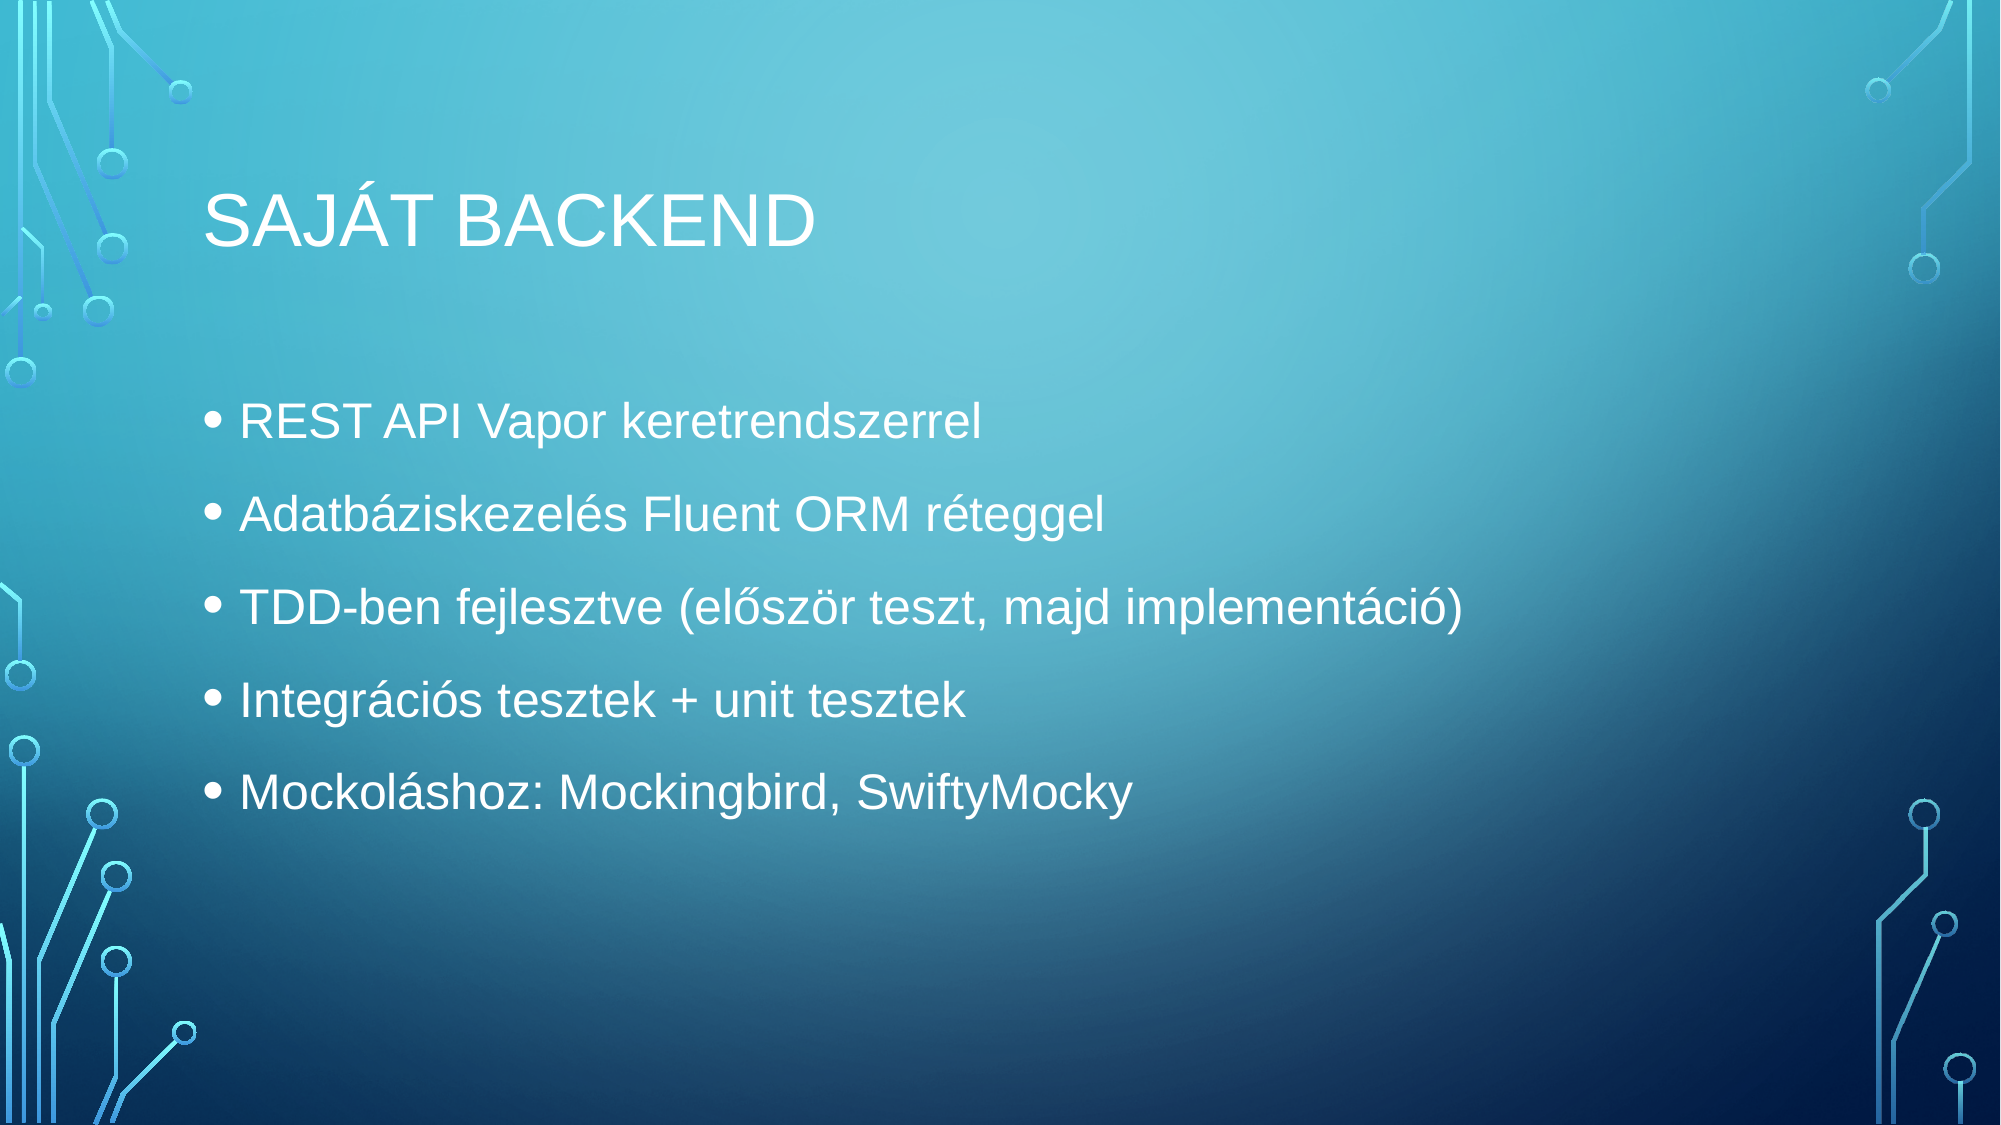

# Saját backend
REST API Vapor keretrendszerrel
Adatbáziskezelés Fluent ORM réteggel
TDD-ben fejlesztve (először teszt, majd implementáció)
Integrációs tesztek + unit tesztek
Mockoláshoz: Mockingbird, SwiftyMocky